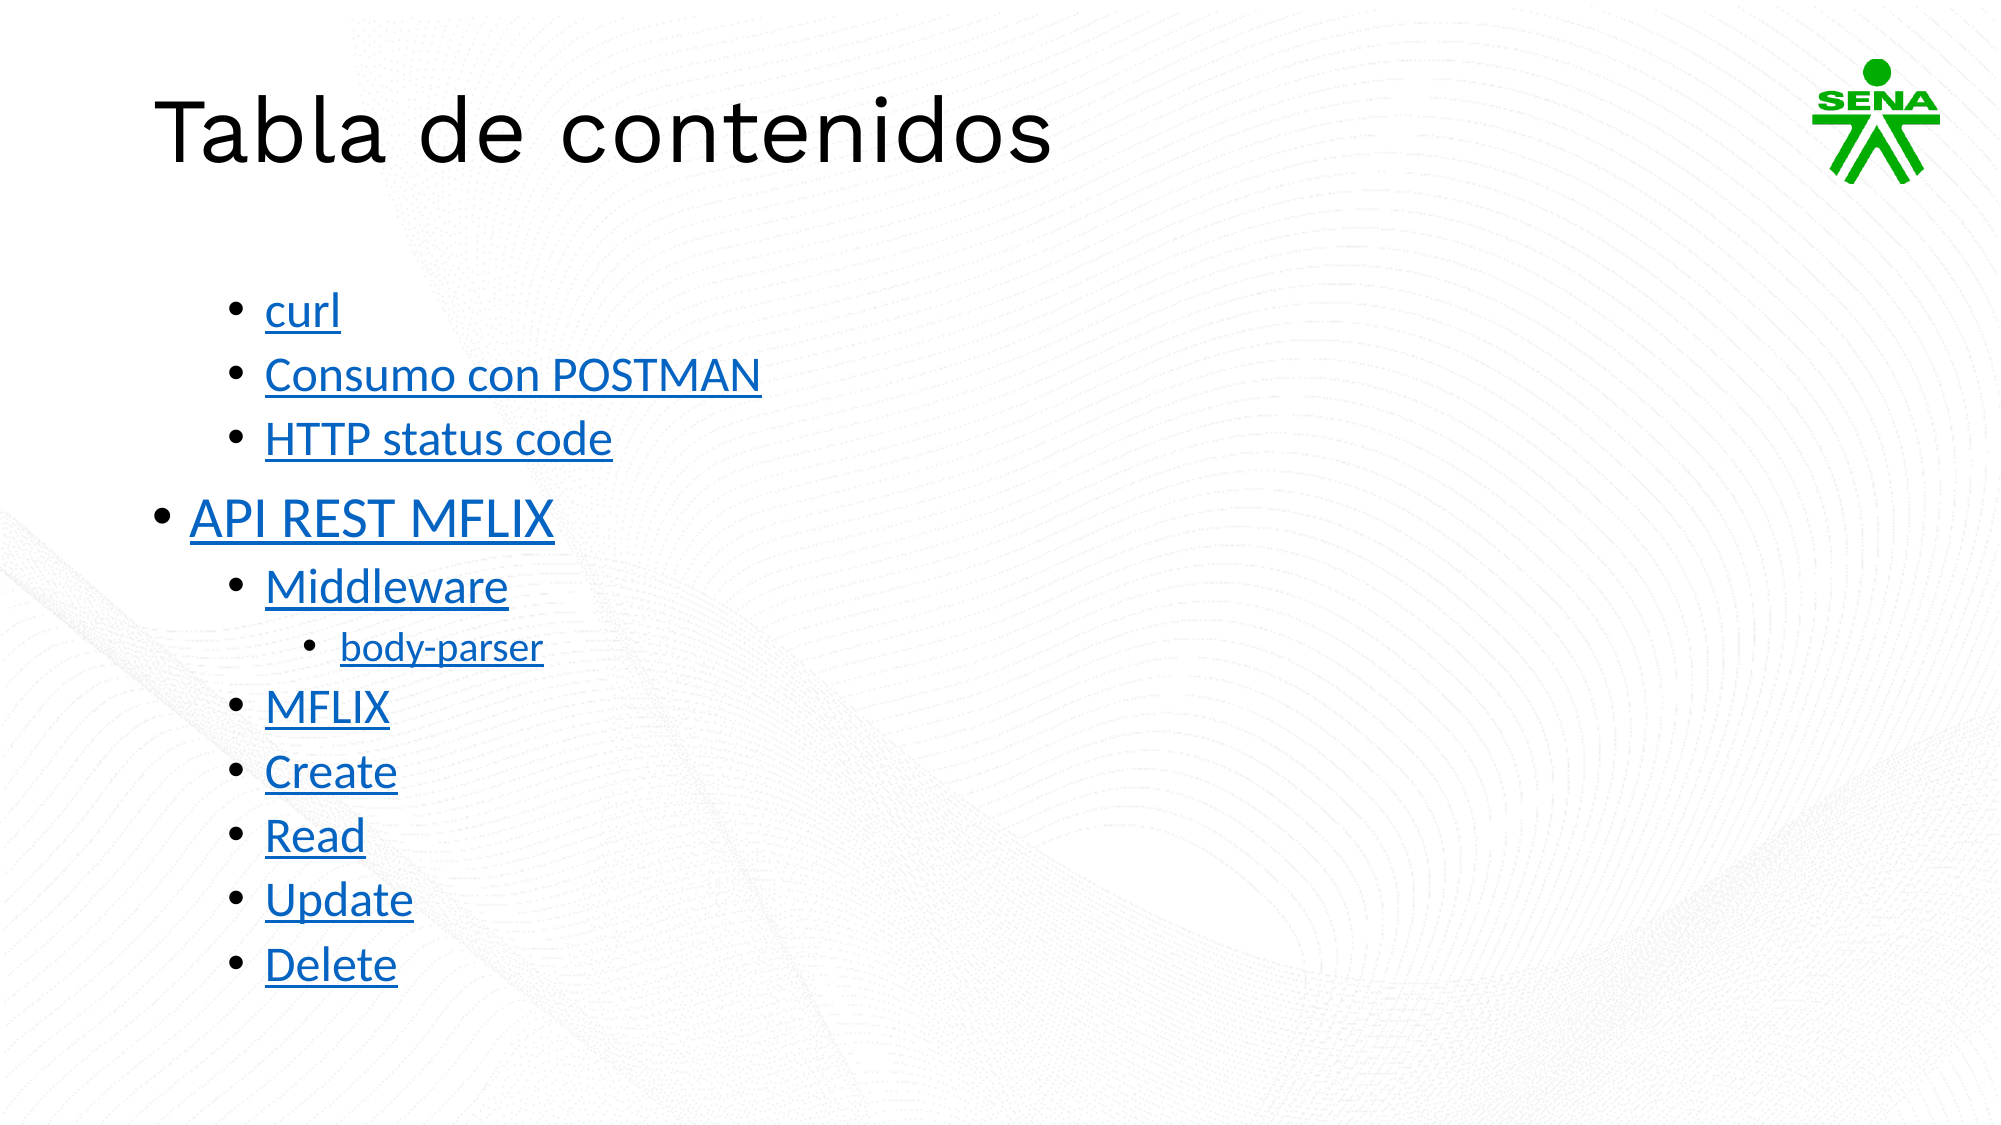

# Tabla de contenidos
curl
Consumo con POSTMAN
HTTP status code
API REST MFLIX
Middleware
body-parser
MFLIX
Create
Read
Update
Delete